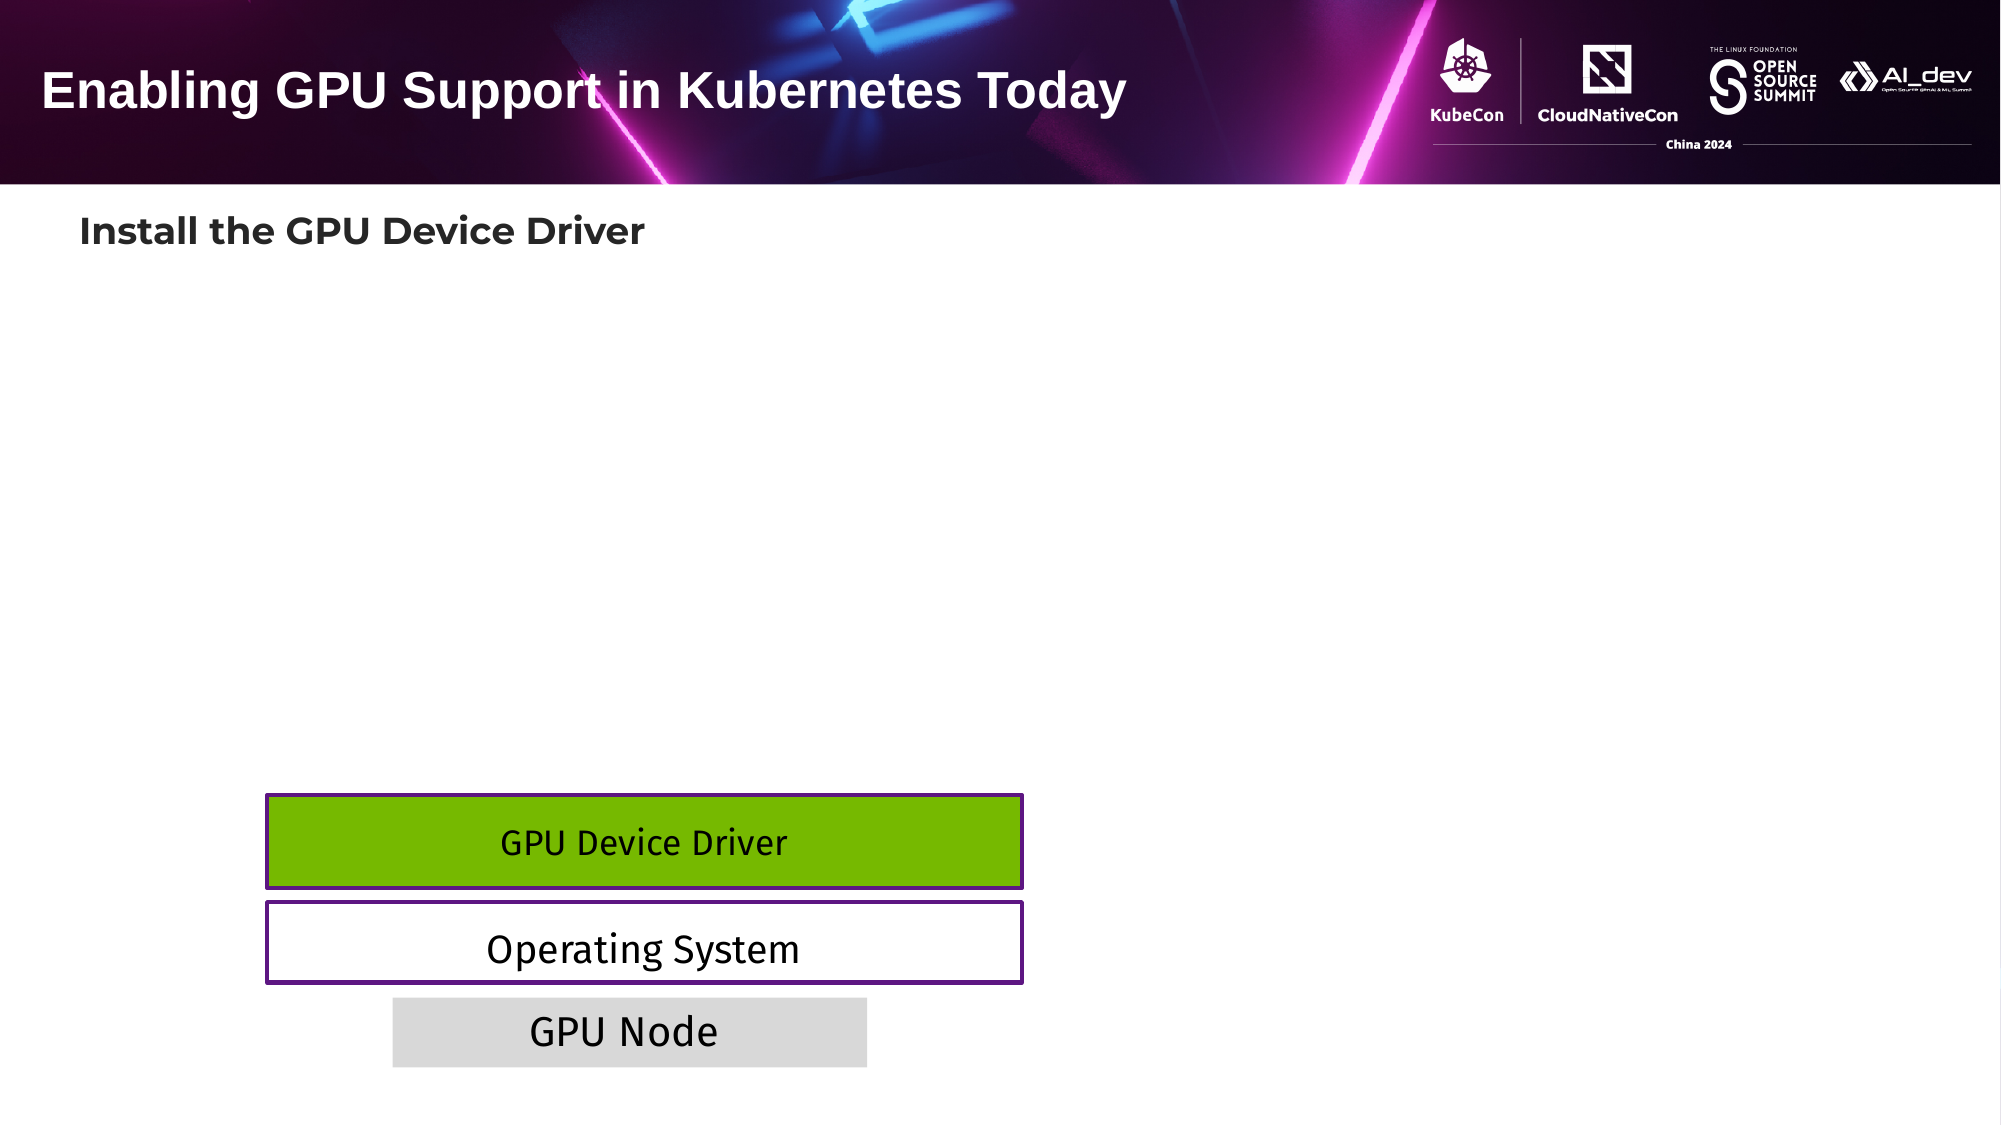

# Enabling GPU Support in Kubernetes Today
Install the GPU Device Driver
GPU Device Driver

Operating System

GPU Node
T4
V100